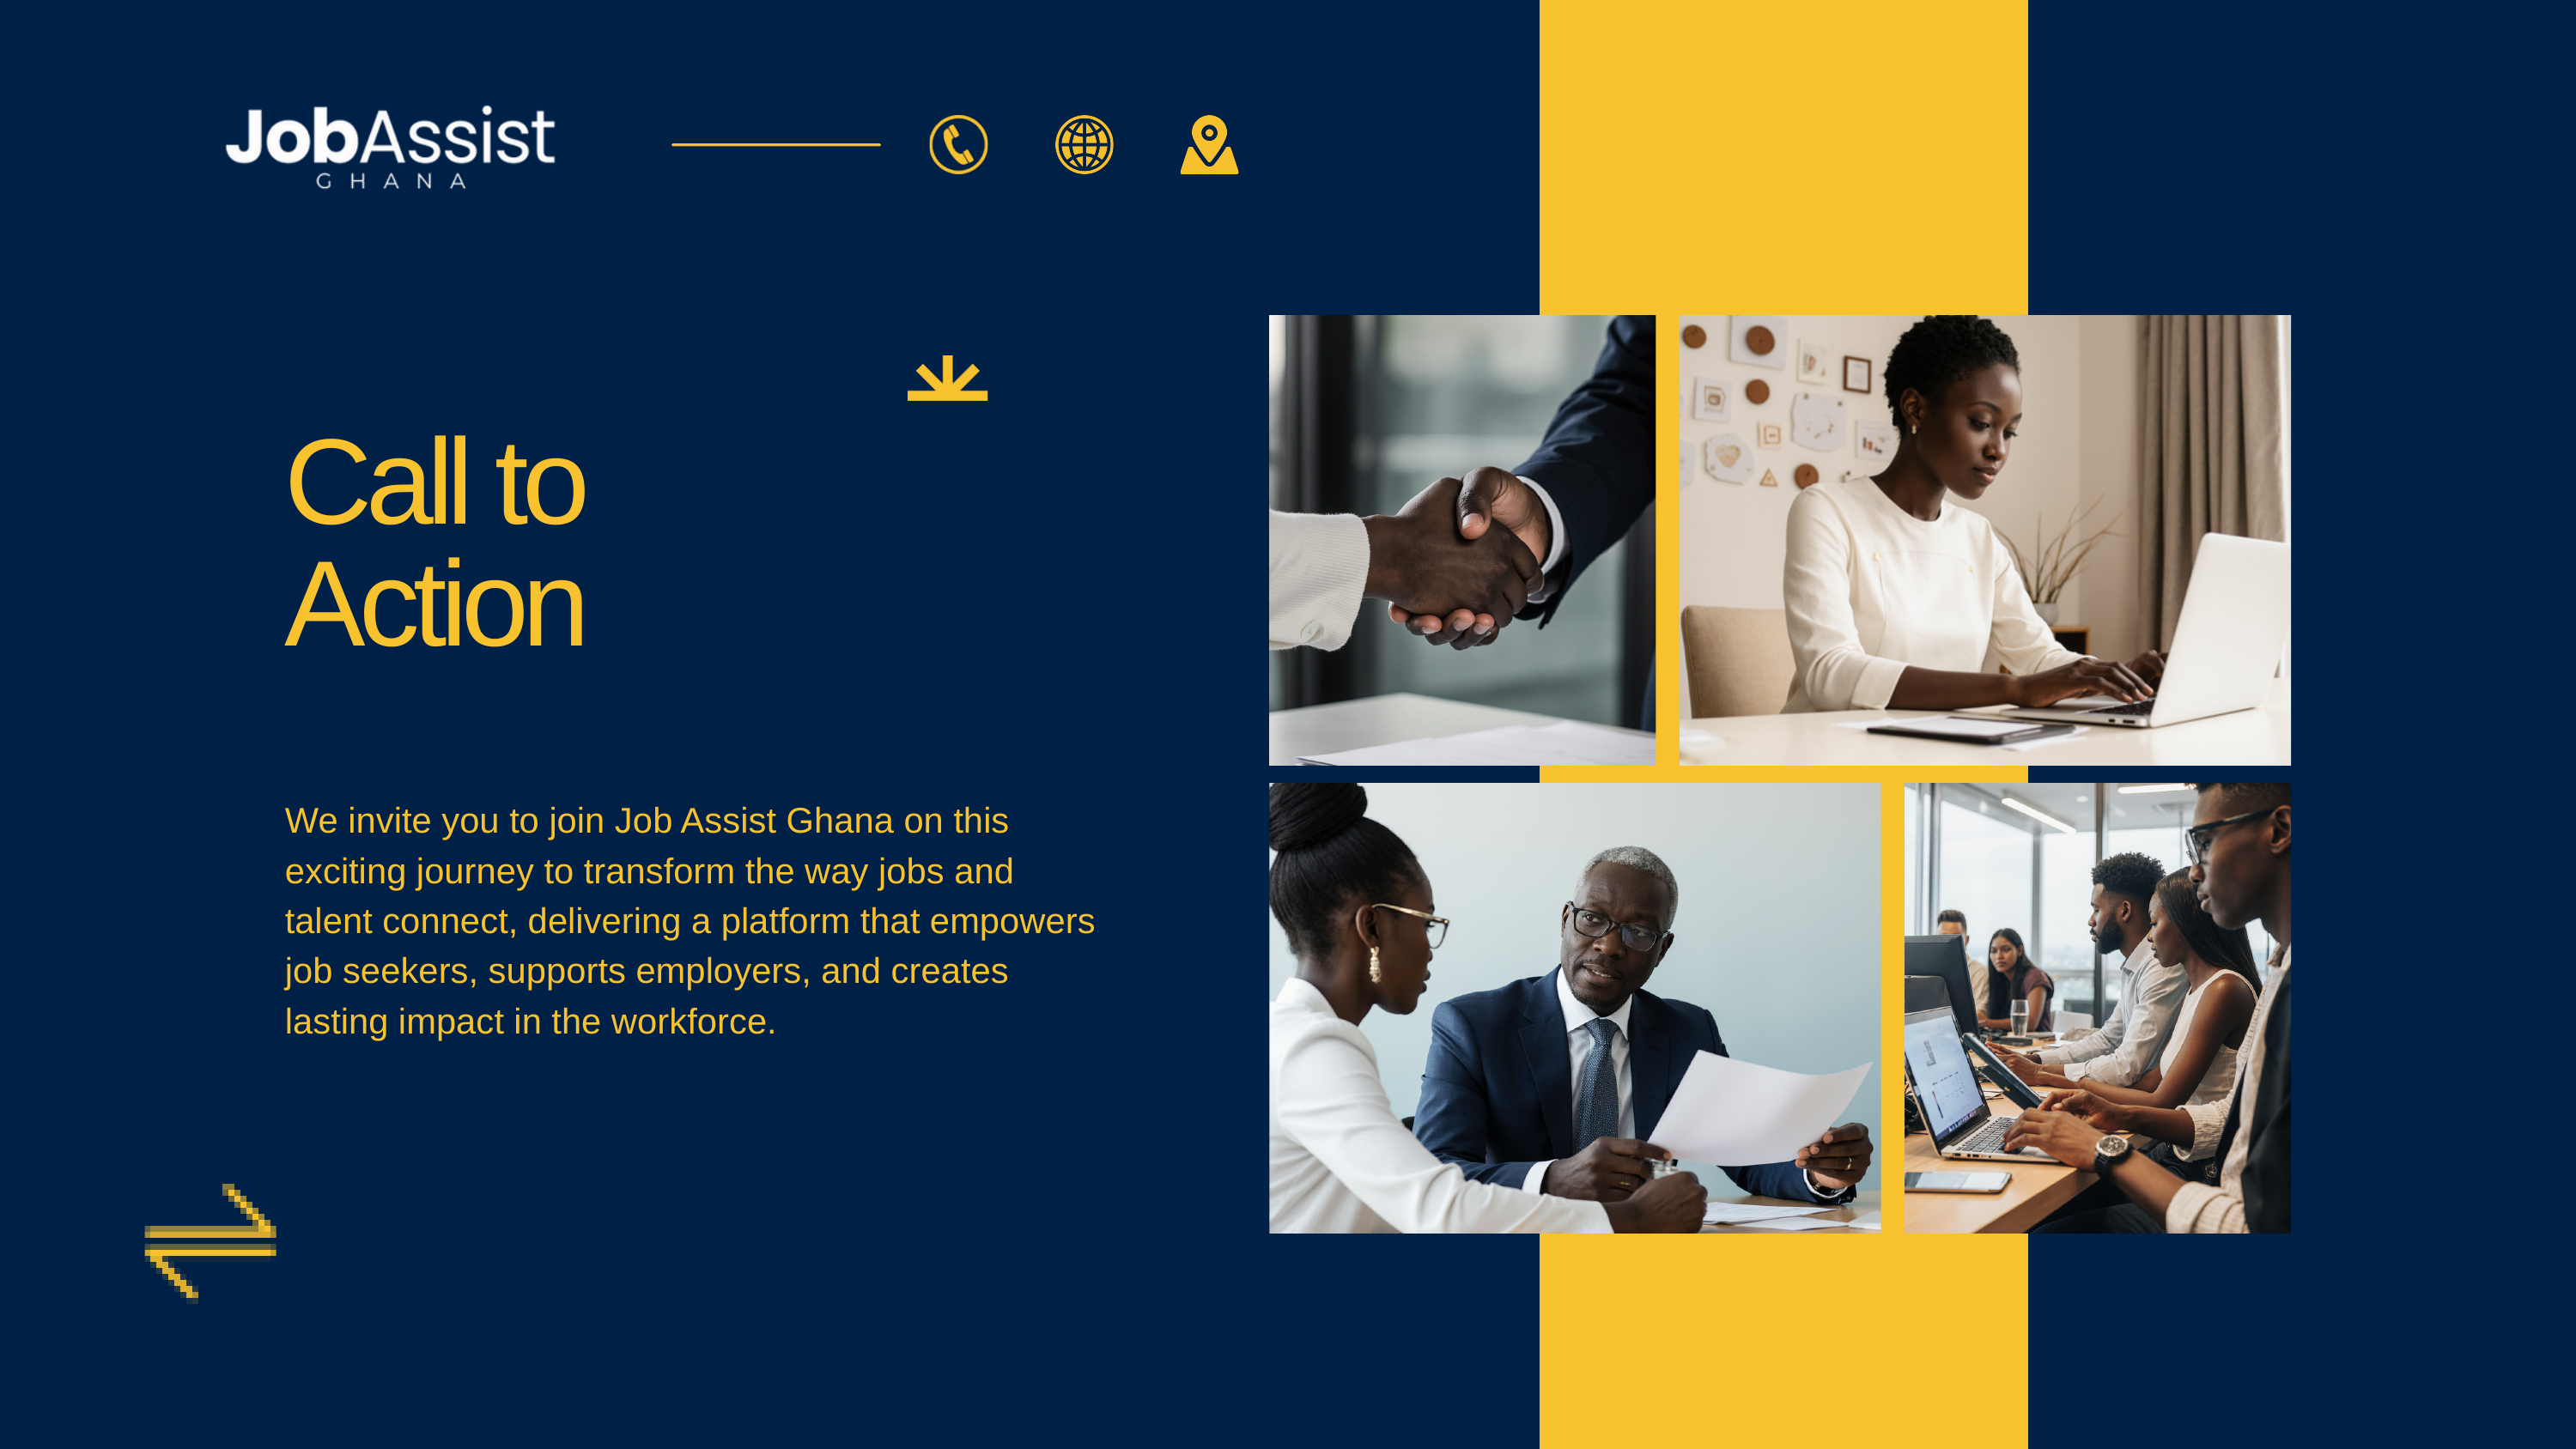

Call to Action

We invite you to join Job Assist Ghana on this exciting journey to transform the way jobs and talent connect, delivering a platform that empowers job seekers, supports employers, and creates lasting impact in the workforce.